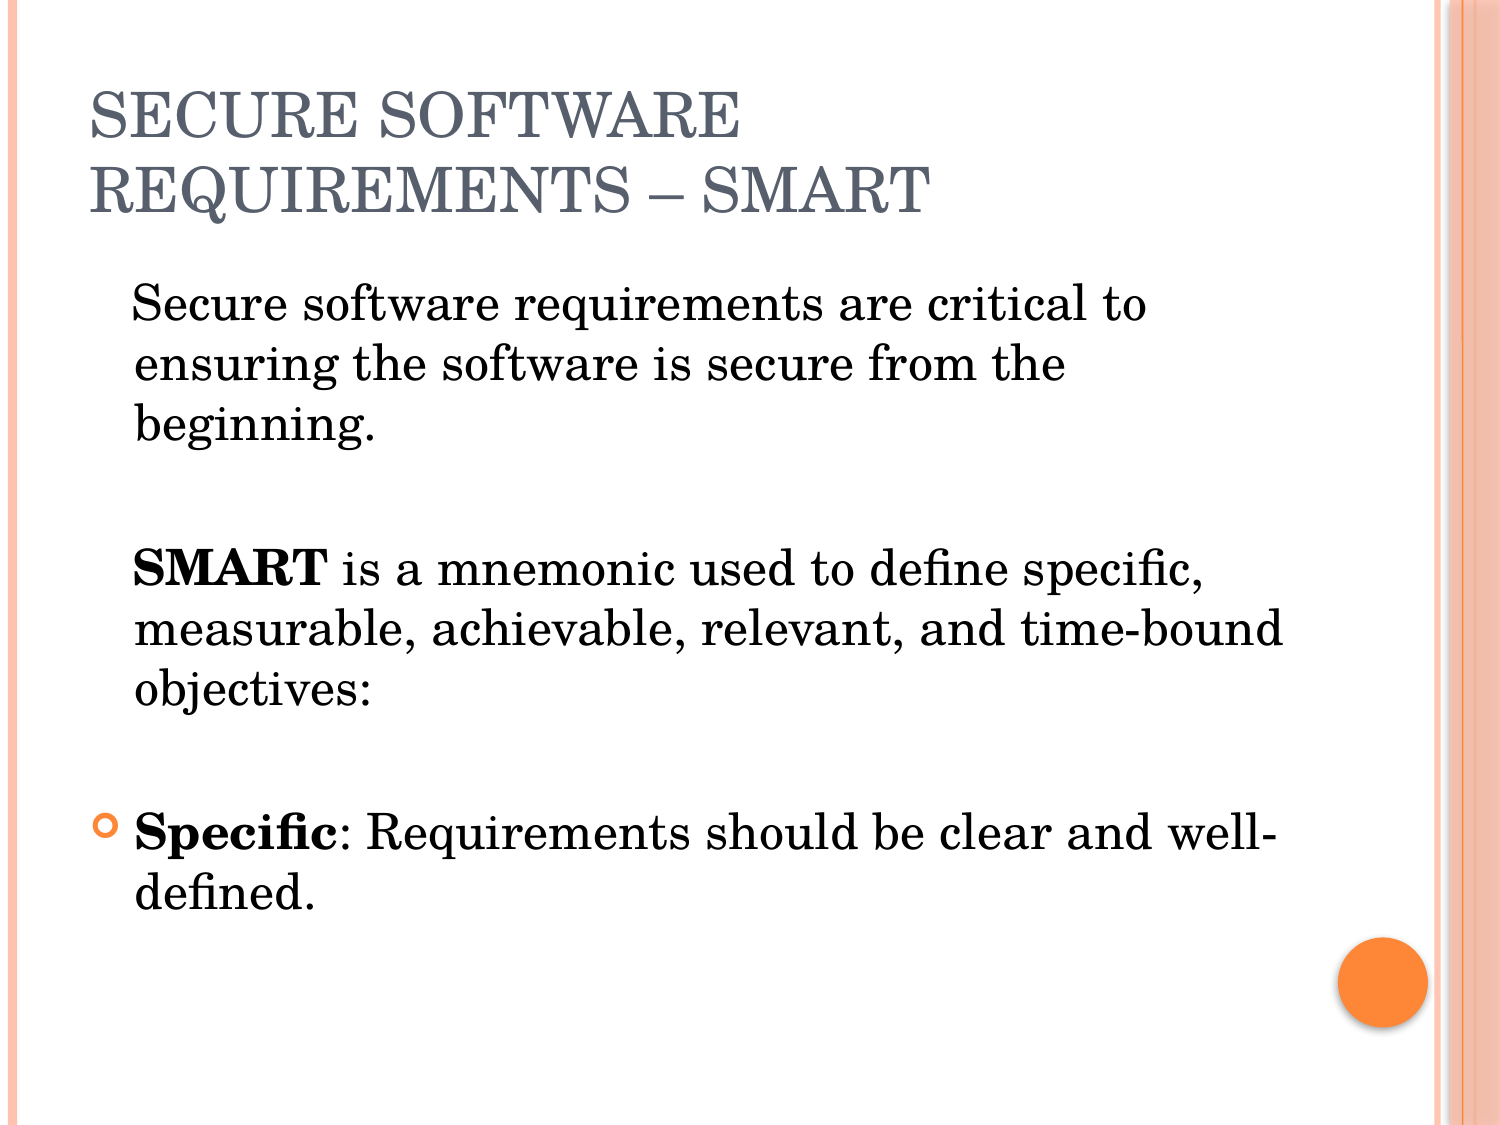

# Secure Software Requirements – SMART
   Secure software requirements are critical to ensuring the software is secure from the beginning.

   SMART is a mnemonic used to define specific, measurable, achievable, relevant, and time-bound objectives:

Specific: Requirements should be clear and well-defined.